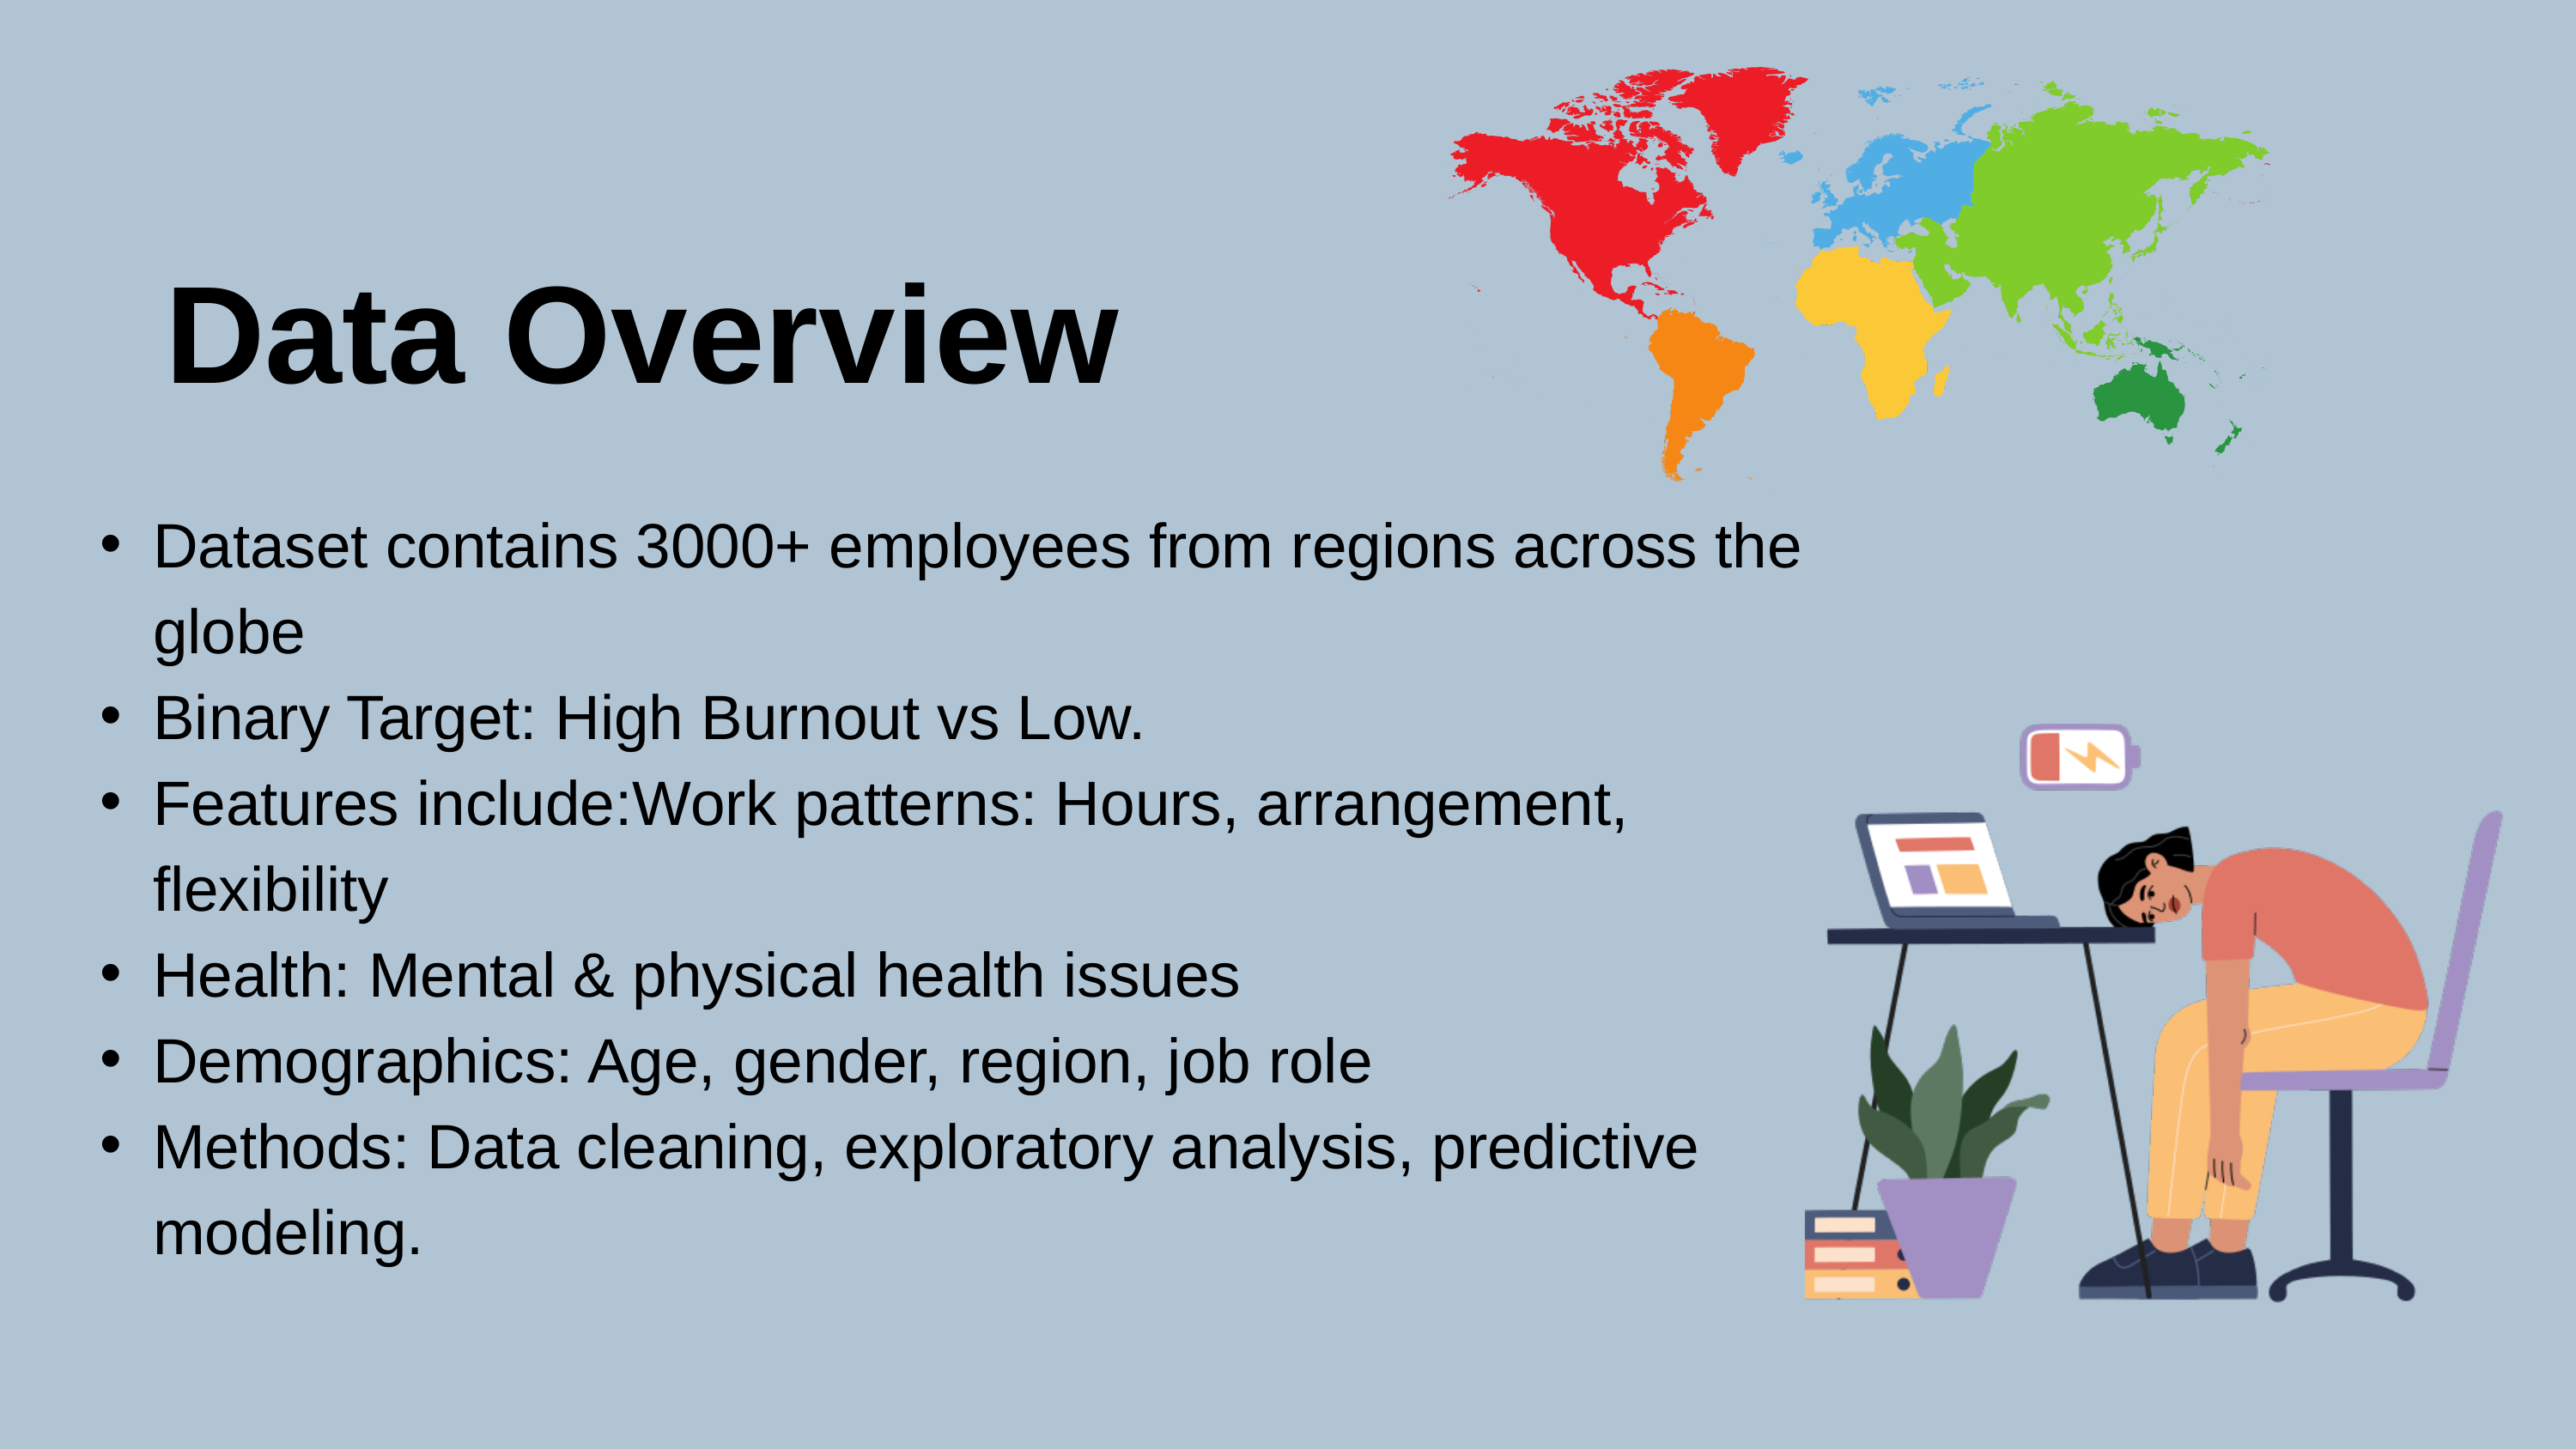

Data Overview
Dataset contains 3000+ employees from regions across the globe
Binary Target: High Burnout vs Low.
Features include:Work patterns: Hours, arrangement, flexibility
Health: Mental & physical health issues
Demographics: Age, gender, region, job role
Methods: Data cleaning, exploratory analysis, predictive modeling.